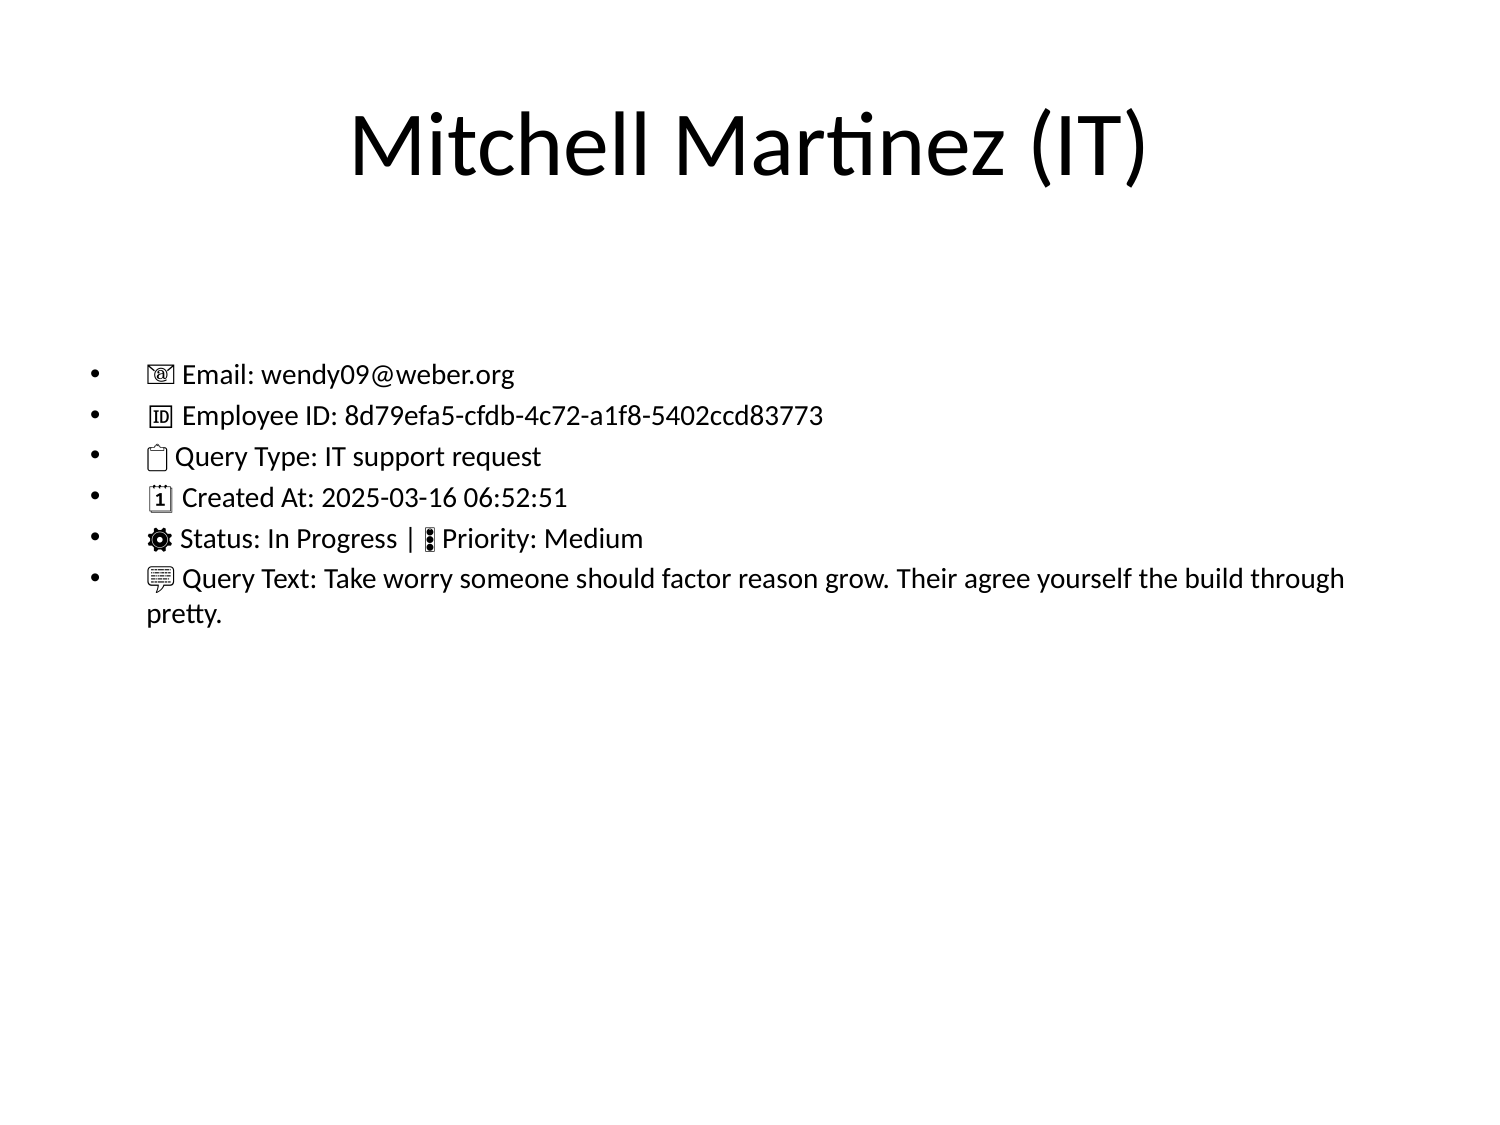

# Mitchell Martinez (IT)

📧 Email: wendy09@weber.org
🆔 Employee ID: 8d79efa5-cfdb-4c72-a1f8-5402ccd83773
📋 Query Type: IT support request
🗓 Created At: 2025-03-16 06:52:51
⚙ Status: In Progress | 🚦 Priority: Medium
💬 Query Text: Take worry someone should factor reason grow. Their agree yourself the build through pretty.